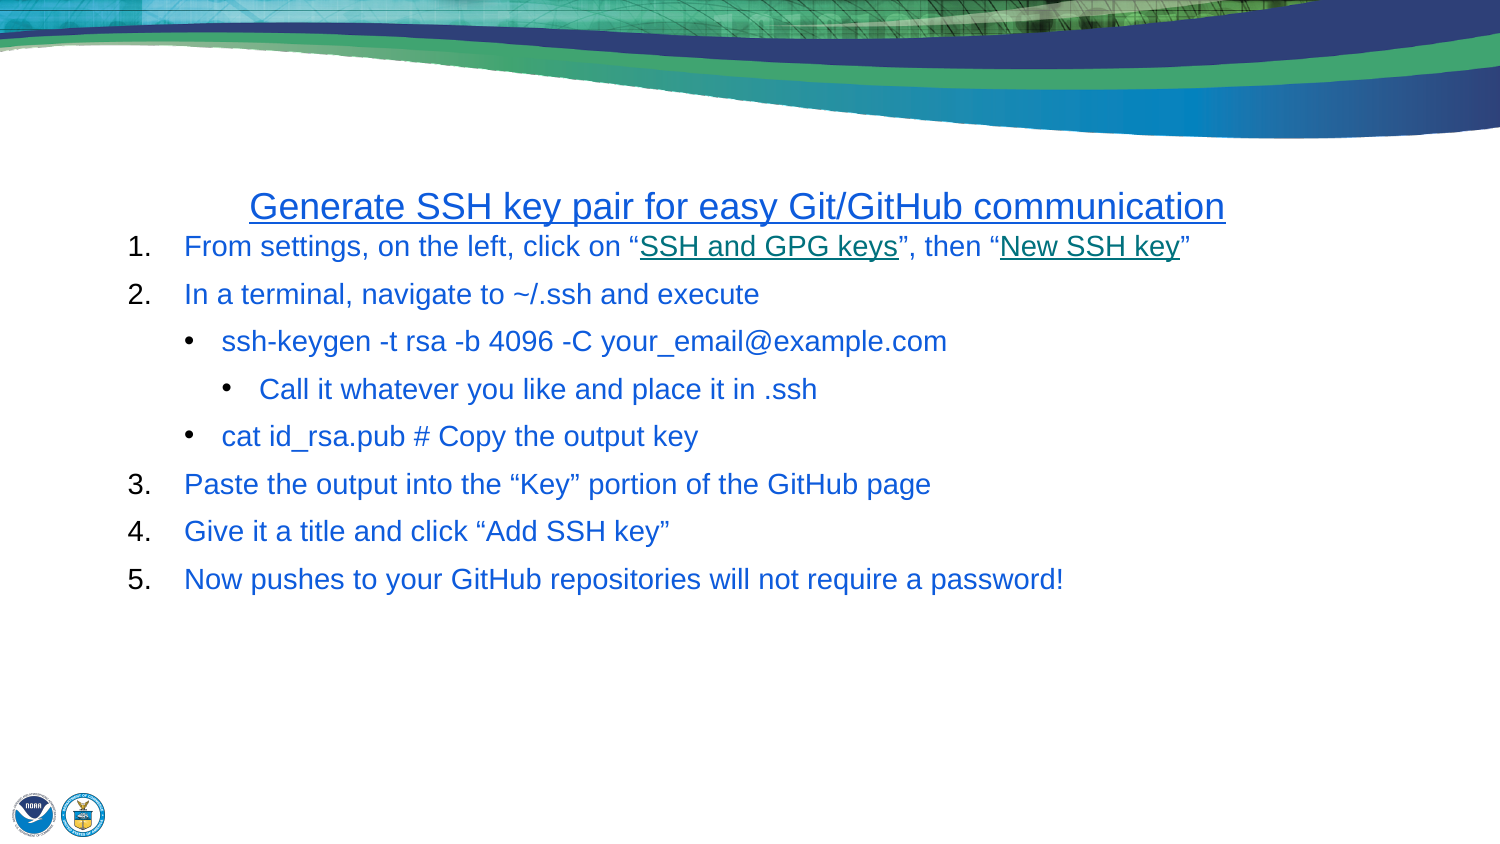

Generate SSH key pair for easy Git/GitHub communication
From settings, on the left, click on “SSH and GPG keys”, then “New SSH key”
In a terminal, navigate to ~/.ssh and execute
ssh-keygen -t rsa -b 4096 -C your_email@example.com
Call it whatever you like and place it in .ssh
cat id_rsa.pub # Copy the output key
Paste the output into the “Key” portion of the GitHub page
Give it a title and click “Add SSH key”
Now pushes to your GitHub repositories will not require a password!